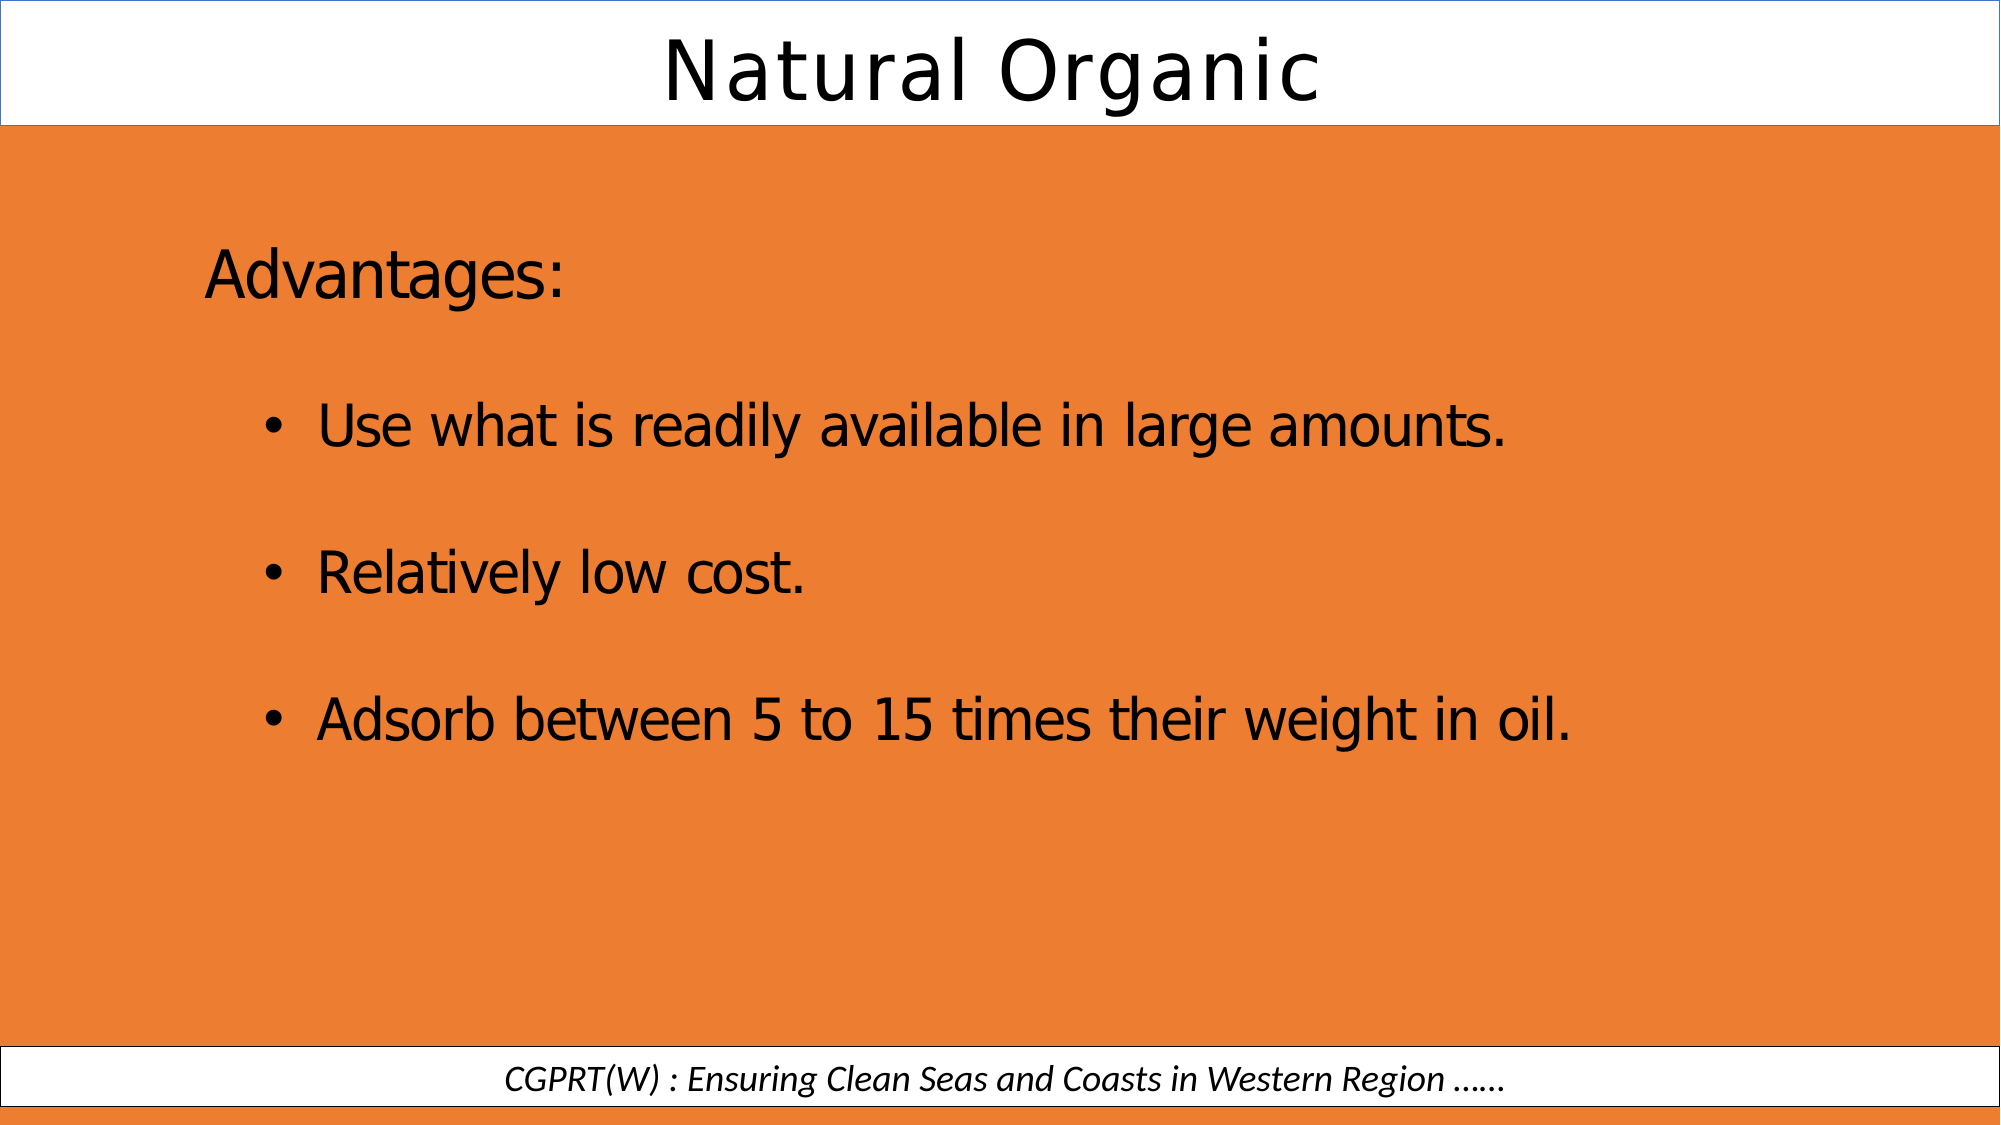

Natural Organic
Advantages:

Use what is readily available in large amounts.

Relatively low cost.

Adsorb between 5 to 15 times their weight in oil.
 CGPRT(W) : Ensuring Clean Seas and Coasts in Western Region ……